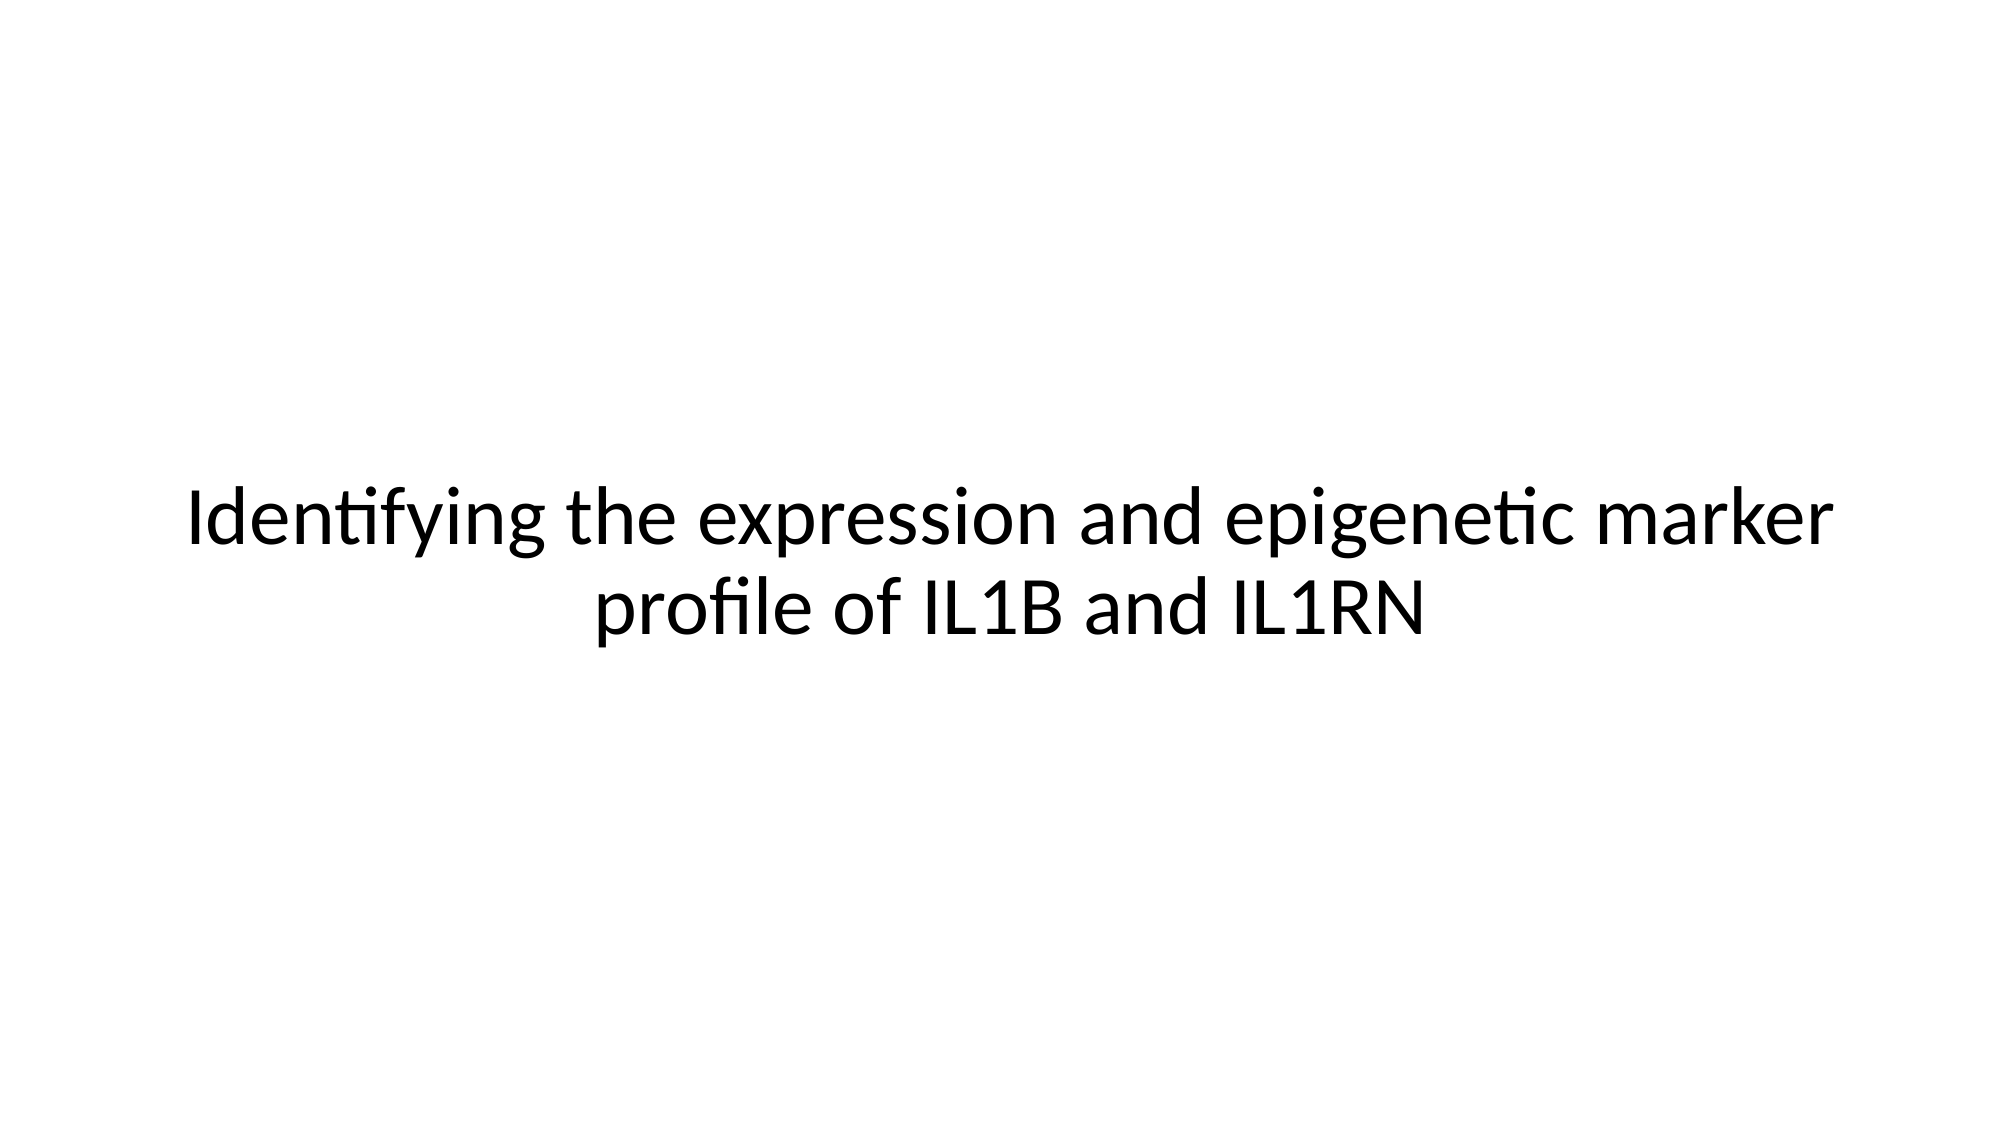

# Identifying the expression and epigenetic marker profile of IL1B and IL1RN